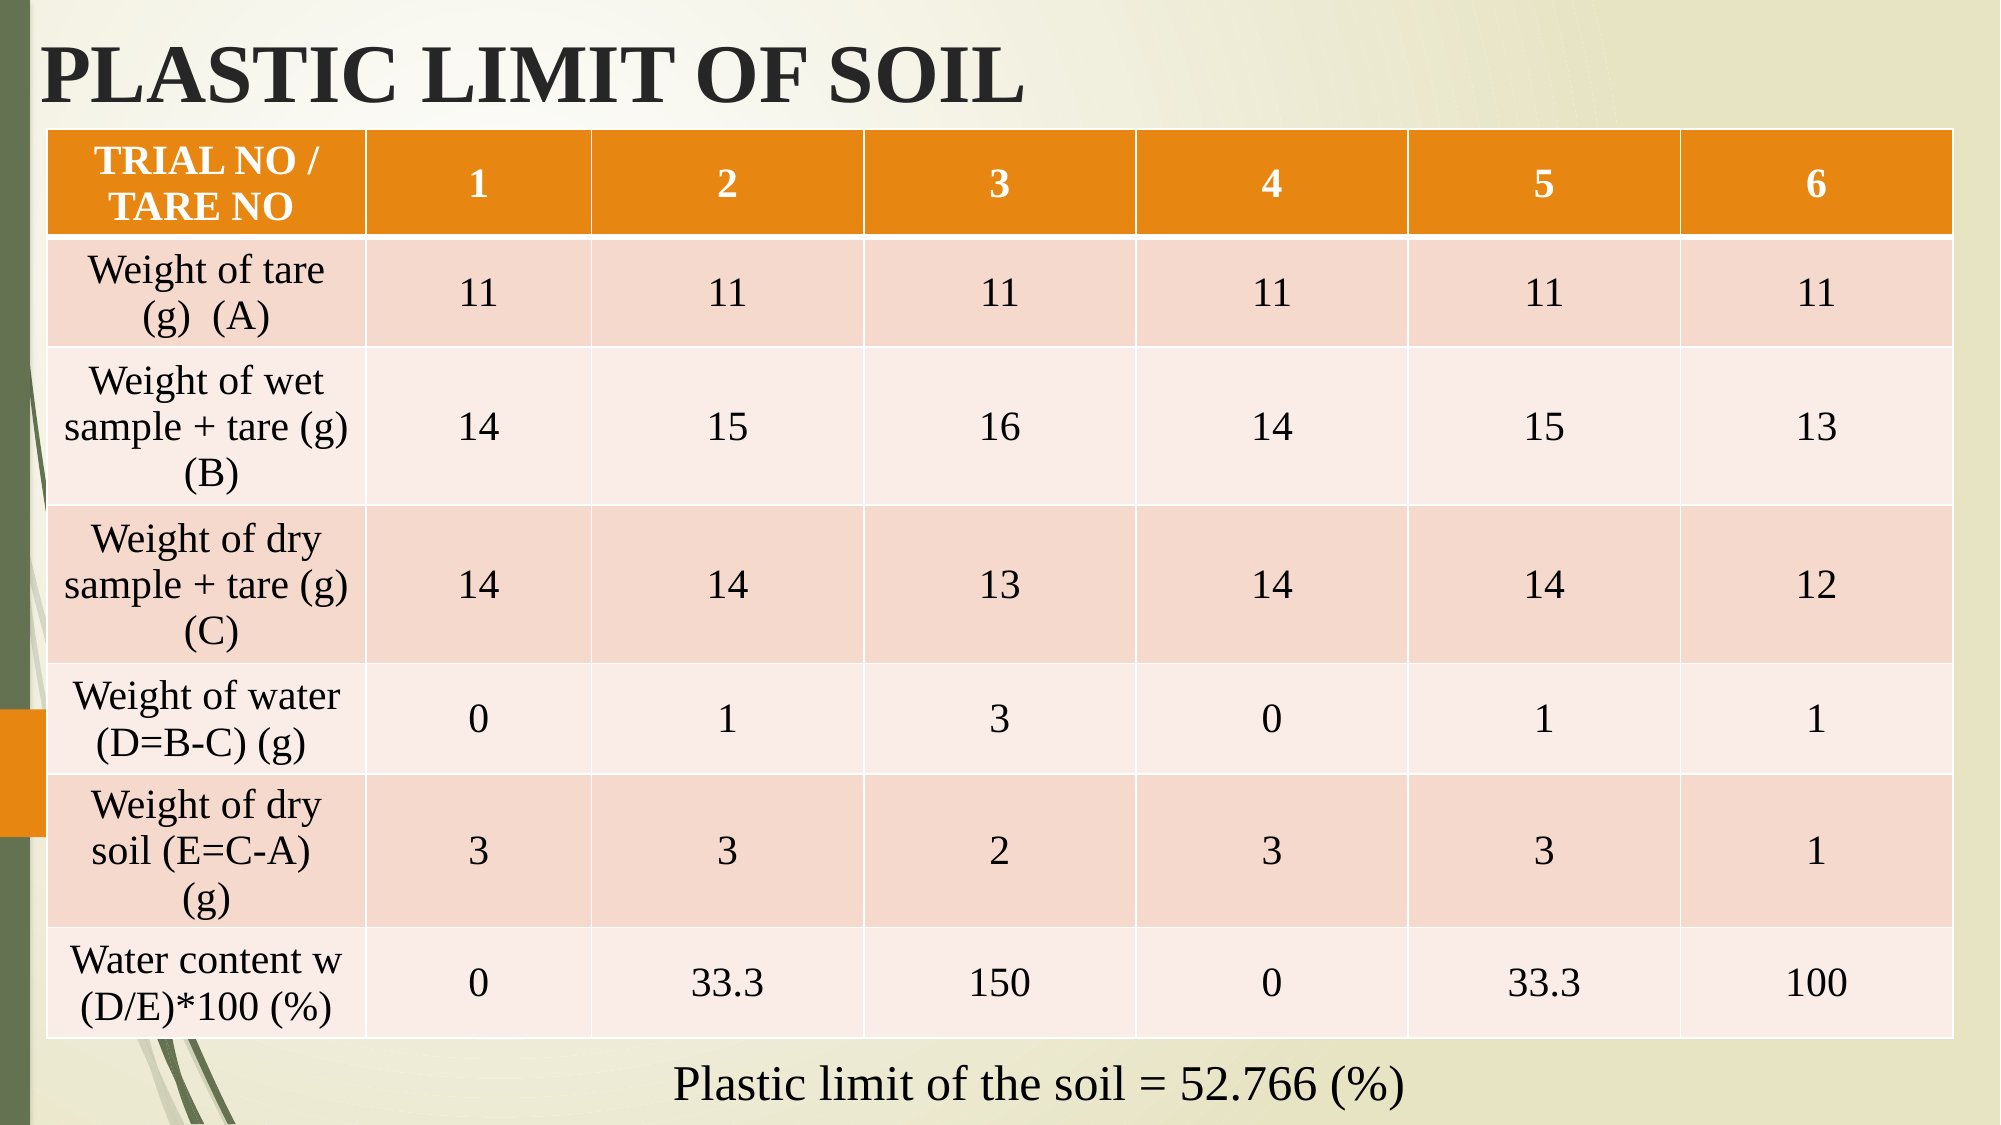

# PLASTIC LIMIT OF SOIL
| TRIAL NO / TARE NO | 1 | 2 | 3 | 4 | 5 | 6 |
| --- | --- | --- | --- | --- | --- | --- |
| Weight of tare (g) (A) | 11 | 11 | 11 | 11 | 11 | 11 |
| Weight of wet sample + tare (g) (B) | 14 | 15 | 16 | 14 | 15 | 13 |
| Weight of dry sample + tare (g) (C) | 14 | 14 | 13 | 14 | 14 | 12 |
| Weight of water (D=B-C) (g) | 0 | 1 | 3 | 0 | 1 | 1 |
| Weight of dry soil (E=C-A) (g) | 3 | 3 | 2 | 3 | 3 | 1 |
| Water content w (D/E)\*100 (%) | 0 | 33.3 | 150 | 0 | 33.3 | 100 |
Plastic limit of the soil = 52.766 (%)